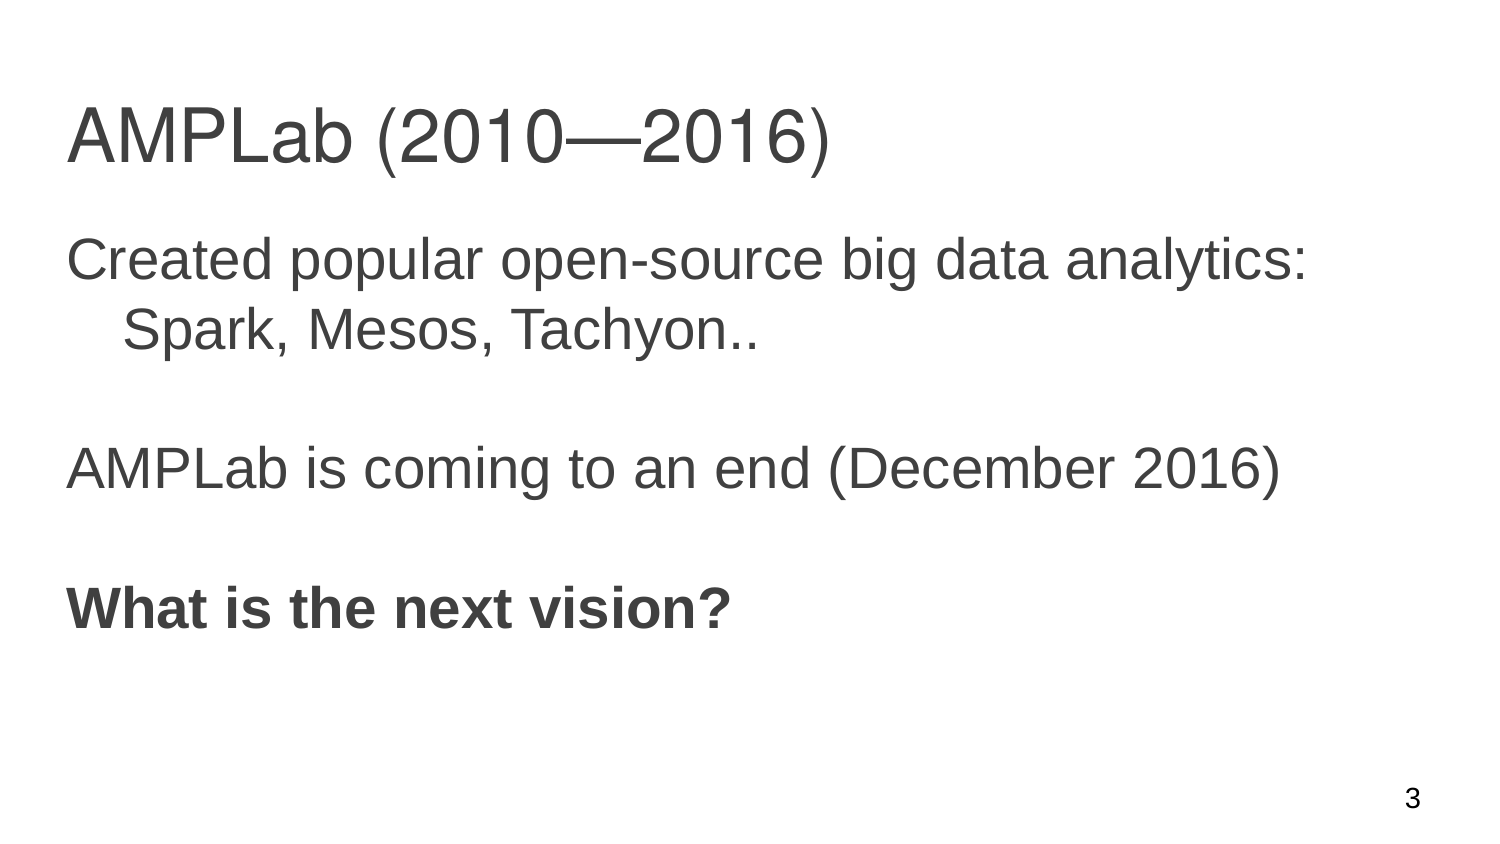

# AMPLab (2010—2016)
Created popular open-source big data analytics: Spark, Mesos, Tachyon..

AMPLab is coming to an end (December 2016)

What is the next vision?
3